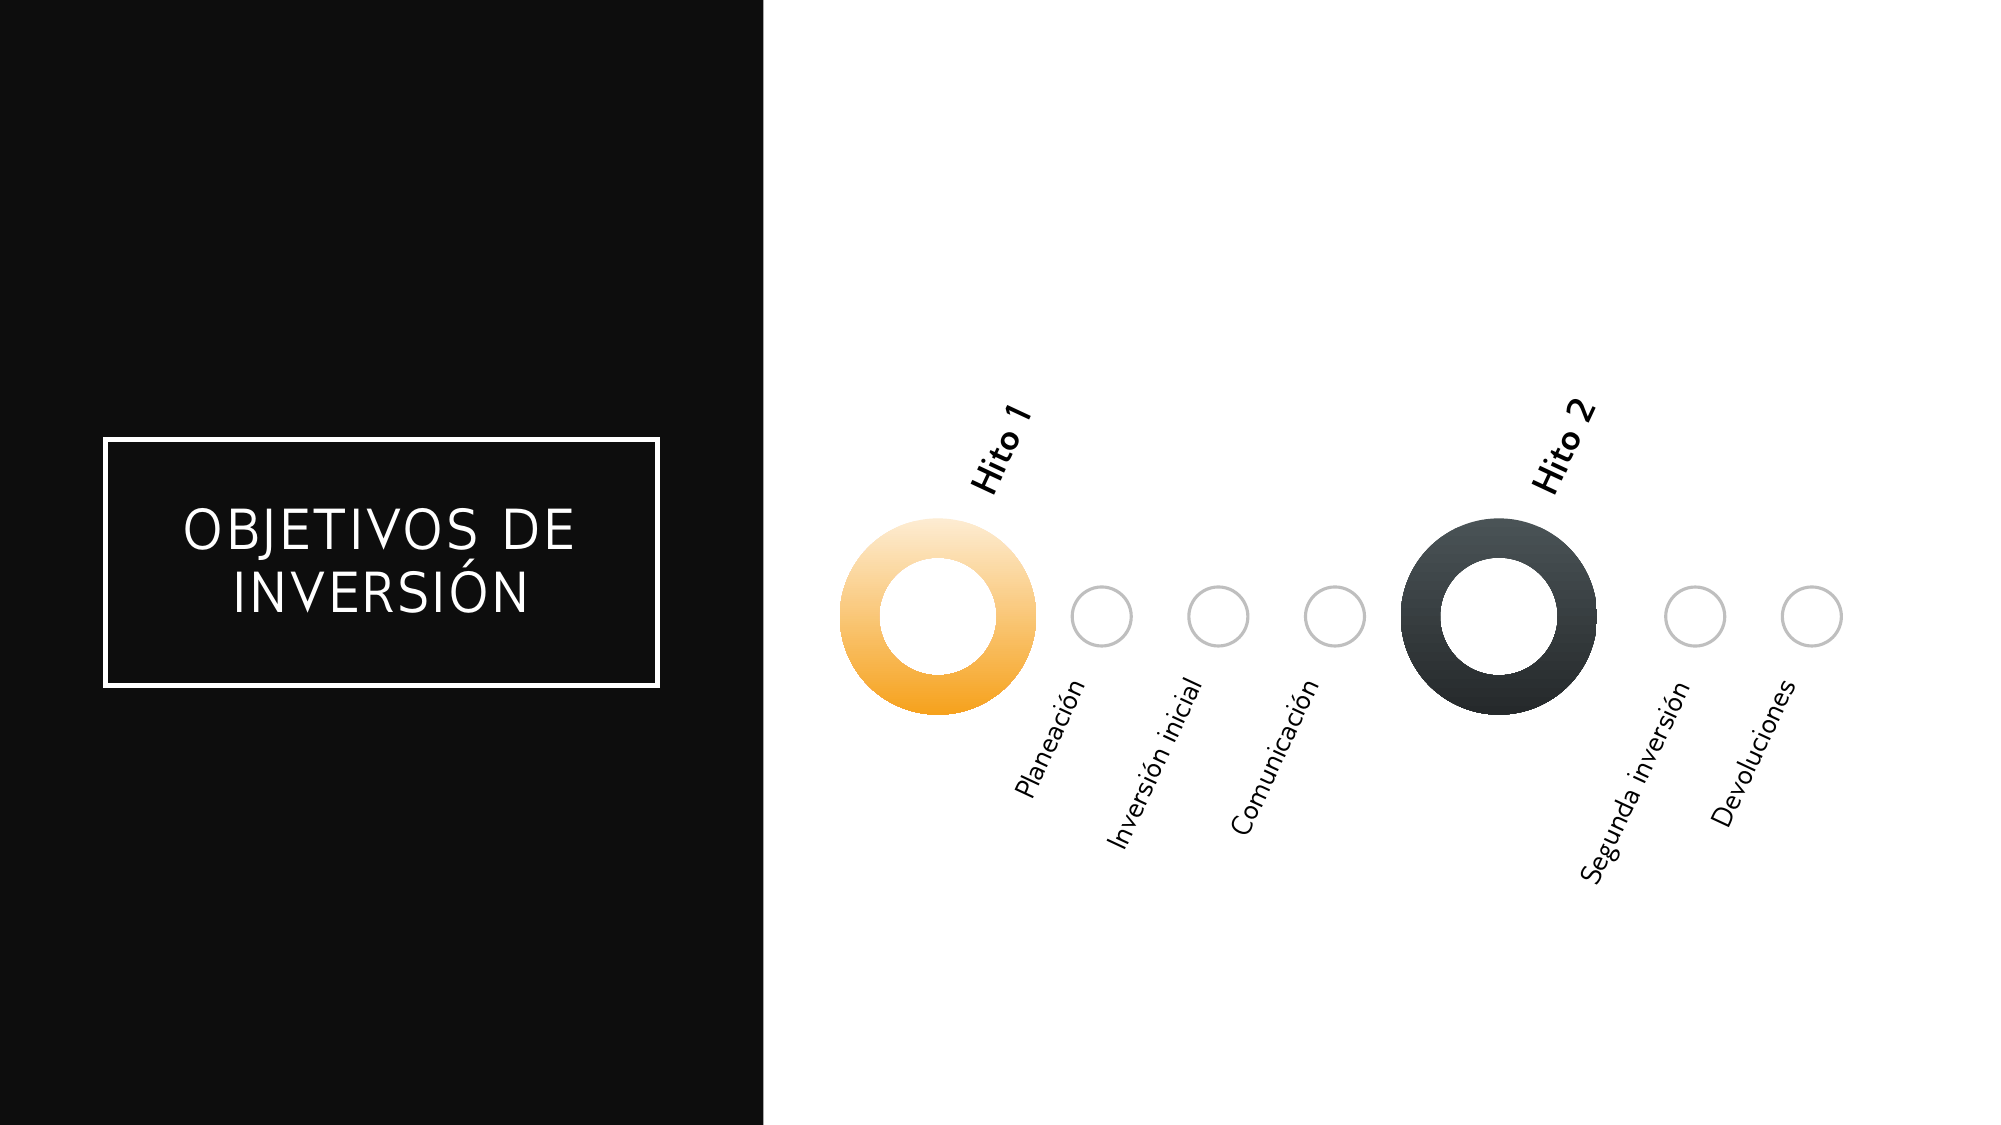

Hito 1
 Planeación
Inversión inicial
Comunicación
Hito 2
Segunda inversión
Devoluciones
# Objetivos de inversión